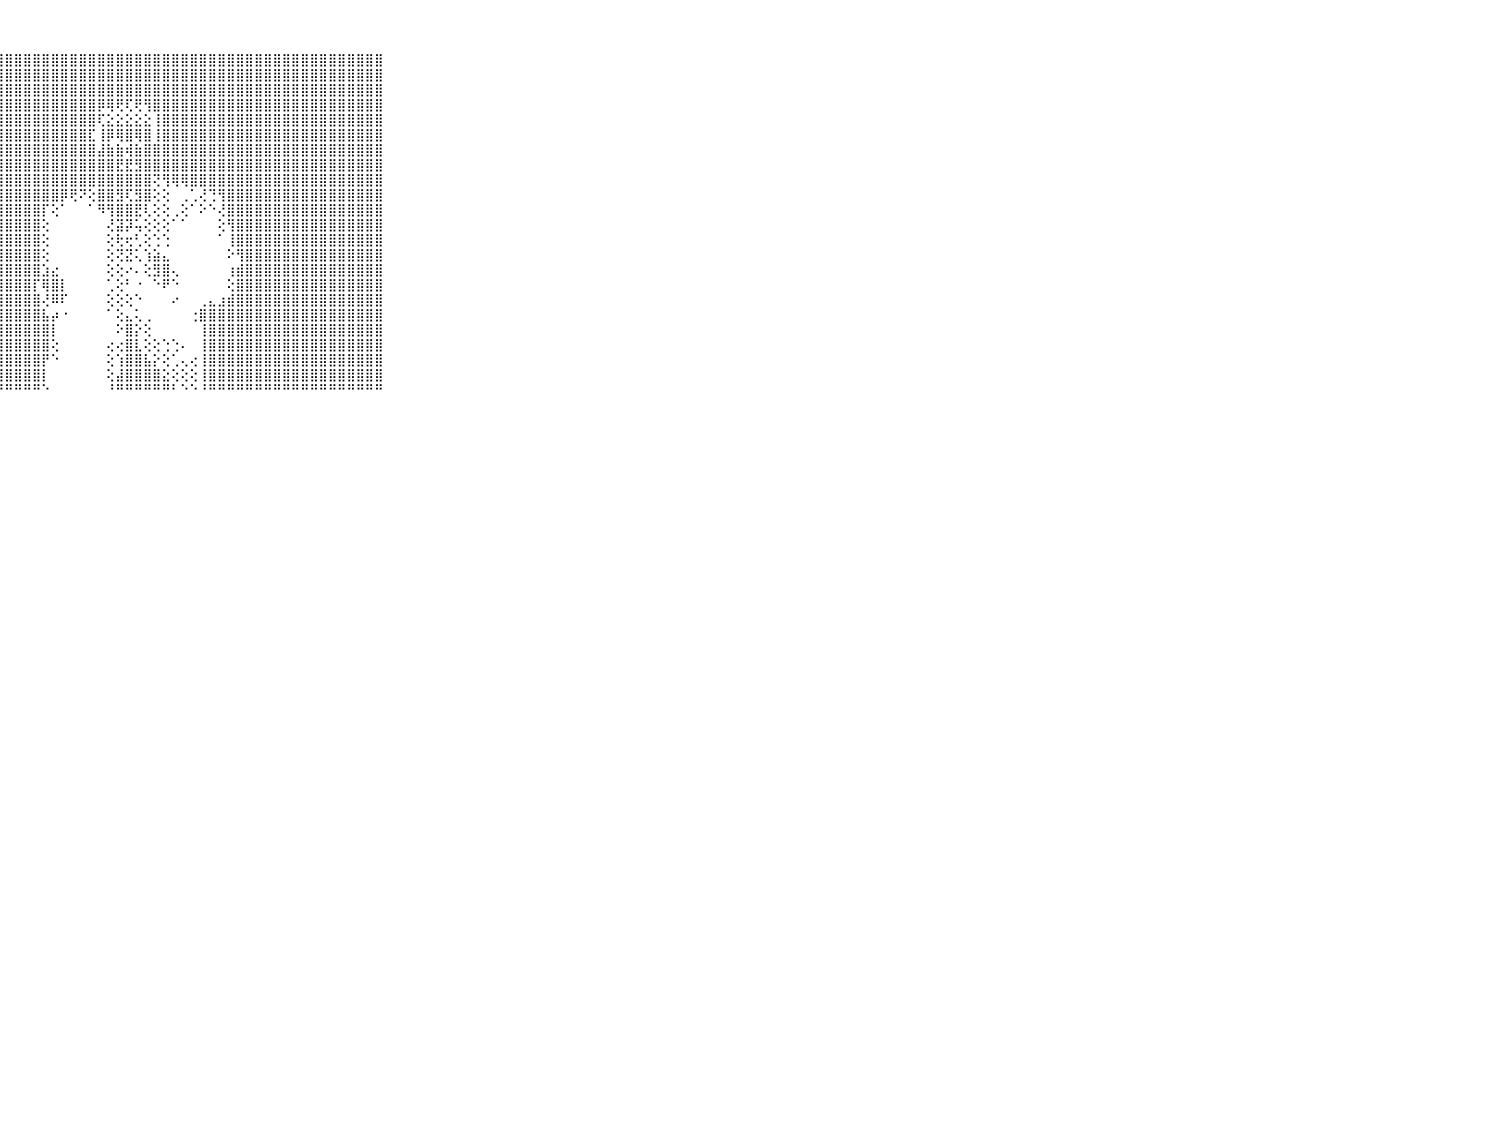

⠀⠀⠀⠀⠀⠀⠀⠀⠀⠀⠀⢿⣿⣿⣿⣿⣿⣿⣿⣿⣿⣿⣿⣿⣿⣿⣿⣿⣿⣿⣿⣿⣿⣿⣿⣿⣿⣿⣿⣿⣿⣿⣿⣿⣿⣿⣿⣿⣿⣿⣿⣿⣿⣿⣿⣿⣿⣿⣿⣿⣿⣿⣿⣿⣿⣿⣿⣿⣿⠀⠀⠀⠀⠀⠀⠀⠀⠀⠀⠀⠀
⠀⠀⠀⠀⠀⠀⠀⠀⠀⠀⠀⣼⣿⣿⣿⣿⣿⣿⣿⣿⣿⣿⣿⣿⣿⣿⣿⣿⣿⣿⣿⣿⣿⣿⣿⣿⣿⣿⣿⣿⣿⣿⣿⣿⣿⣿⣿⣿⣿⣿⣿⣿⣿⣿⣿⣿⣿⣿⣿⣿⣿⣿⣿⣿⣿⣿⣿⣿⣿⠀⠀⠀⠀⠀⠀⠀⠀⠀⠀⠀⠀
⠀⠀⠀⠀⠀⠀⠀⠀⠀⠀⠀⣿⣿⣿⣿⣿⣿⣿⣿⣿⣿⣿⣿⣿⣿⣿⣿⣿⣿⣿⣿⣿⣿⣿⣿⣿⣿⣿⣿⣿⣿⣿⣿⣿⣿⣿⣿⣿⣿⣿⣿⣿⣿⣿⣿⣿⣿⣿⣿⣿⣿⣿⣿⣿⣿⣿⣿⣿⣿⠀⠀⠀⠀⠀⠀⠀⠀⠀⠀⠀⠀
⠀⠀⠀⠀⠀⠀⠀⠀⠀⠀⠀⣿⣿⣿⣿⣿⣿⣿⣿⣿⣿⣿⣿⣿⣿⣿⣿⣿⣿⣿⣿⣿⣿⣿⣿⣿⣿⣿⡿⢿⢟⢏⢟⢻⣿⣿⣿⣿⣿⣿⣿⣿⣿⣿⣿⣿⣿⣿⣿⣿⣿⣿⣿⣿⣿⣿⣿⣿⣿⠀⠀⠀⠀⠀⠀⠀⠀⠀⠀⠀⠀
⠀⠀⠀⠀⠀⠀⠀⠀⠀⠀⠀⣿⣿⣿⣿⣿⣿⣿⣿⣿⣿⣿⣿⣿⣿⣿⣿⣿⣿⣿⣿⣿⣿⣿⣿⣿⣿⣿⢏⣕⣕⣕⣕⣕⢸⣿⣿⣿⣿⣿⣿⣿⣿⣿⣿⣿⣿⣿⣿⣿⣿⣿⣿⣿⣿⣿⣿⣿⣿⠀⠀⠀⠀⠀⠀⠀⠀⠀⠀⠀⠀
⠀⠀⠀⠀⠀⠀⠀⠀⠀⠀⠀⣿⣿⣿⣿⣿⣿⣿⣿⣿⣿⣿⣿⣿⣿⣿⣿⣿⣿⣿⣿⣿⣿⣿⣿⣿⣿⣏⢸⡿⢿⣿⢿⣿⢸⣿⣿⣿⣿⣿⣿⣿⣿⣿⣿⣿⣿⣿⣿⣿⣿⣿⣿⣿⣿⣿⣿⣿⣿⠀⠀⠀⠀⠀⠀⠀⠀⠀⠀⠀⠀
⠀⠀⠀⠀⠀⠀⠀⠀⠀⠀⠀⣿⣿⣿⣿⣿⣿⣿⣿⣿⣿⣿⣿⣿⣿⣿⣿⣿⣿⣿⣿⣿⣿⣿⣿⣿⣿⣿⣼⣷⣷⢾⣷⣿⣿⣿⣿⣿⣿⣿⣿⣿⣿⣿⣿⣿⣿⣿⣿⣿⣿⣿⣿⣿⣿⣿⣿⣿⣿⠀⠀⠀⠀⠀⠀⠀⠀⠀⠀⠀⠀
⠀⠀⠀⠀⠀⠀⠀⠀⠀⠀⠀⣿⣿⣿⣿⣿⣿⣿⣿⣿⣿⣿⣿⣿⣿⣿⣿⣿⣿⣿⣿⣿⣿⣿⣿⣿⣿⣿⣿⣿⣟⣟⣻⣿⣿⣿⣿⣿⣿⣿⣿⣿⣿⣿⣿⣿⣿⣿⣿⣿⣿⣿⣿⣿⣿⣿⣿⣿⣿⠀⠀⠀⠀⠀⠀⠀⠀⠀⠀⠀⠀
⠀⠀⠀⠀⠀⠀⠀⠀⠀⠀⠀⣿⣿⣿⣿⣿⣿⣿⣿⣿⣿⣿⣿⣿⣿⣿⣿⣿⣿⣿⣿⣿⣿⣿⣿⣿⣿⣿⣿⣿⣿⣿⣿⣿⢝⢻⢿⢿⣿⣿⣿⣿⣿⣿⣿⣿⣿⣿⣿⣿⣿⣿⣿⣿⣿⣿⣿⣿⣿⠀⠀⠀⠀⠀⠀⠀⠀⠀⠀⠀⠀
⠀⠀⠀⠀⠀⠀⠀⠀⠀⠀⠀⣿⣿⣿⣿⣿⣿⣿⣿⣿⣿⣿⣿⣿⣿⣿⣿⣿⣿⣿⣿⣿⣿⣿⡿⢟⠝⢕⣿⣿⣻⢏⣻⣿⢕⢕⠀⢀⢁⢜⢙⢻⣿⣿⣿⣿⣿⣿⣿⣿⣿⣿⣿⣿⣿⣿⣿⣿⣿⠀⠀⠀⠀⠀⠀⠀⠀⠀⠀⠀⠀
⠀⠀⠀⠀⠀⠀⠀⠀⠀⠀⠀⣿⣿⣿⣿⣿⣿⣿⣿⣿⣿⣿⣿⣿⣿⣿⣿⣿⣿⣿⣿⣿⡏⢕⠁⠀⠀⠁⠻⢻⣿⣿⣟⢇⢕⢕⢀⢕⠁⠕⠑⢜⣿⣿⣿⣿⣿⣿⣿⣿⣿⣿⣿⣿⣿⣿⣿⣿⣿⠀⠀⠀⠀⠀⠀⠀⠀⠀⠀⠀⠀
⠀⠀⠀⠀⠀⠀⠀⠀⠀⠀⠀⣿⣿⣿⣿⣿⣿⣿⣿⣿⣿⣿⣿⣿⣿⣿⣿⣿⣿⣿⣿⣿⢕⠀⠀⠀⠀⠀⠀⢜⣽⡽⢥⢕⢕⢕⠁⠁⠀⠀⠀⢕⢻⣿⣿⣿⣿⣿⣿⣿⣿⣿⣿⣿⣿⣿⣿⣿⣿⠀⠀⠀⠀⠀⠀⠀⠀⠀⠀⠀⠀
⠀⠀⠀⠀⠀⠀⠀⠀⠀⠀⠀⣿⣿⣿⣿⣿⣿⣿⣿⣿⣿⣿⣿⣿⣿⣿⣿⣿⣿⣿⣿⣿⢕⠀⠀⠀⠀⠀⠀⢕⢗⢖⢃⢕⢑⢑⠀⠀⠀⠀⠀⠁⢸⣿⣿⣿⣿⣿⣿⣿⣿⣿⣿⣿⣿⣿⣿⣿⣿⠀⠀⠀⠀⠀⠀⠀⠀⠀⠀⠀⠀
⠀⠀⠀⠀⠀⠀⠀⠀⠀⠀⠀⣿⣿⣿⣿⣿⣿⣿⣿⣿⣿⣿⣿⣿⣿⣿⣿⣿⣿⣿⣿⣿⢕⠀⠀⠀⠀⠀⠀⢕⢝⣝⢅⢱⣵⣄⠀⠀⠀⠀⠀⠀⠕⢻⣿⣿⣿⣿⣿⣿⣿⣿⣿⣿⣿⣿⣿⣿⣿⠀⠀⠀⠀⠀⠀⠀⠀⠀⠀⠀⠀
⠀⠀⠀⠀⠀⠀⠀⠀⠀⠀⠀⣿⣿⣿⣿⣿⣿⣿⣿⣿⣿⣿⣿⣿⣿⣿⣿⣿⣿⣿⣿⣿⣱⣔⠀⠀⠀⠀⠀⢕⢕⠔⠄⢕⣻⣿⢄⠀⠀⠀⠀⠀⢰⣾⣿⣿⣿⣿⣿⣿⣿⣿⣿⣿⣿⣿⣿⣿⣿⠀⠀⠀⠀⠀⠀⠀⠀⠀⠀⠀⠀
⠀⠀⠀⠀⠀⠀⠀⠀⠀⠀⠀⣿⣿⣿⣿⣿⣿⣿⣿⣿⣿⣿⣿⣿⣿⣿⣿⣿⣿⣿⣿⡏⢿⣿⡇⠀⠀⠀⠀⢁⢕⠃⠐⠀⠑⠟⠑⠀⠀⠀⠀⠀⢕⣿⣿⣿⣿⣿⣿⣿⣿⣿⣿⣿⣿⣿⣿⣿⣿⠀⠀⠀⠀⠀⠀⠀⠀⠀⠀⠀⠀
⠀⠀⠀⠀⠀⠀⠀⠀⠀⠀⠀⣿⣿⣿⣿⣿⣿⣿⣿⣿⣿⣿⣿⣿⣿⣿⣿⣿⣿⣿⣿⣿⢜⠿⠏⠀⠀⠀⠀⢕⢕⢕⠑⠀⠀⠀⠔⠀⠀⢀⣄⣰⣾⣿⣿⣿⣿⣿⣿⣿⣿⣿⣿⣿⣿⣿⣿⣿⣿⠀⠀⠀⠀⠀⠀⠀⠀⠀⠀⠀⠀
⠀⠀⠀⠀⠀⠀⠀⠀⠀⠀⠀⣿⣿⣿⣿⣿⣿⣿⣿⣿⣿⣿⣿⣿⣿⣿⣿⣿⣿⣿⣿⣿⣧⡴⠐⠀⠀⠀⠀⠁⢕⣄⢅⢀⠀⠀⠀⠀⢐⣿⣿⣿⣿⣿⣿⣿⣿⣿⣿⣿⣿⣿⣿⣿⣿⣿⣿⣿⣿⠀⠀⠀⠀⠀⠀⠀⠀⠀⠀⠀⠀
⠀⠀⠀⠀⠀⠀⠀⠀⠀⠀⠀⣿⣿⣿⣿⣿⣿⣿⣿⣿⣿⣿⣿⣿⣿⣿⣿⣿⣿⣿⣿⣿⣿⡇⠀⠀⠀⠀⠀⠀⠕⣿⡕⢕⠀⠀⠀⠀⠀⢸⣿⣿⣿⣿⣿⣿⣿⣿⣿⣿⣿⣿⣿⣿⣿⣿⣿⣿⣿⠀⠀⠀⠀⠀⠀⠀⠀⠀⠀⠀⠀
⠀⠀⠀⠀⠀⠀⠀⠀⠀⠀⠀⣿⣿⣿⣿⣿⣿⣿⣿⣿⣿⣿⣿⣿⣿⣿⣿⣿⣿⣿⣿⣿⣿⢕⠀⠀⠀⠀⠀⢔⢔⣿⣇⢕⢕⢑⢑⠄⠀⢸⣿⣿⣿⣿⣿⣿⣿⣿⣿⣿⣿⣿⣿⣿⣿⣿⣿⣿⣿⠀⠀⠀⠀⠀⠀⠀⠀⠀⠀⠀⠀
⠀⠀⠀⠀⠀⠀⠀⠀⠀⠀⠀⣿⣿⣿⣿⣿⣿⣿⣿⣿⣿⣿⣿⣿⣿⣿⣿⣿⣿⣿⣿⣿⡟⠑⠀⠀⠀⠀⠀⢕⢱⣿⣿⣧⡕⢕⢁⢄⢔⢸⣿⣿⣿⣿⣿⣿⣿⣿⣿⣿⣿⣿⣿⣿⣿⣿⣿⣿⣿⠀⠀⠀⠀⠀⠀⠀⠀⠀⠀⠀⠀
⠀⠀⠀⠀⠀⠀⠀⠀⠀⠀⠀⣿⣿⣿⣿⣿⣿⣿⣿⣿⣿⣿⣿⣿⣿⣿⣿⣿⣿⣿⣿⣿⡇⠀⠀⠀⠀⠀⠀⢕⣼⣿⣿⣿⣿⣕⢕⢕⢕⢸⣿⣿⣿⣿⣿⣿⣿⣿⣿⣿⣿⣿⣿⣿⣿⣿⣿⣿⣿⠀⠀⠀⠀⠀⠀⠀⠀⠀⠀⠀⠀
⠀⠀⠀⠀⠀⠀⠀⠀⠀⠀⠀⠛⠛⠛⠛⠛⠛⠛⠛⠛⠛⠛⠛⠛⠛⠛⠛⠛⠛⠛⠛⠛⠑⠀⠀⠀⠀⠀⠀⠘⠛⠛⠛⠛⠛⠛⠃⠑⠑⠘⠛⠛⠛⠛⠛⠛⠛⠛⠛⠛⠛⠛⠛⠛⠛⠛⠛⠛⠛⠀⠀⠀⠀⠀⠀⠀⠀⠀⠀⠀⠀